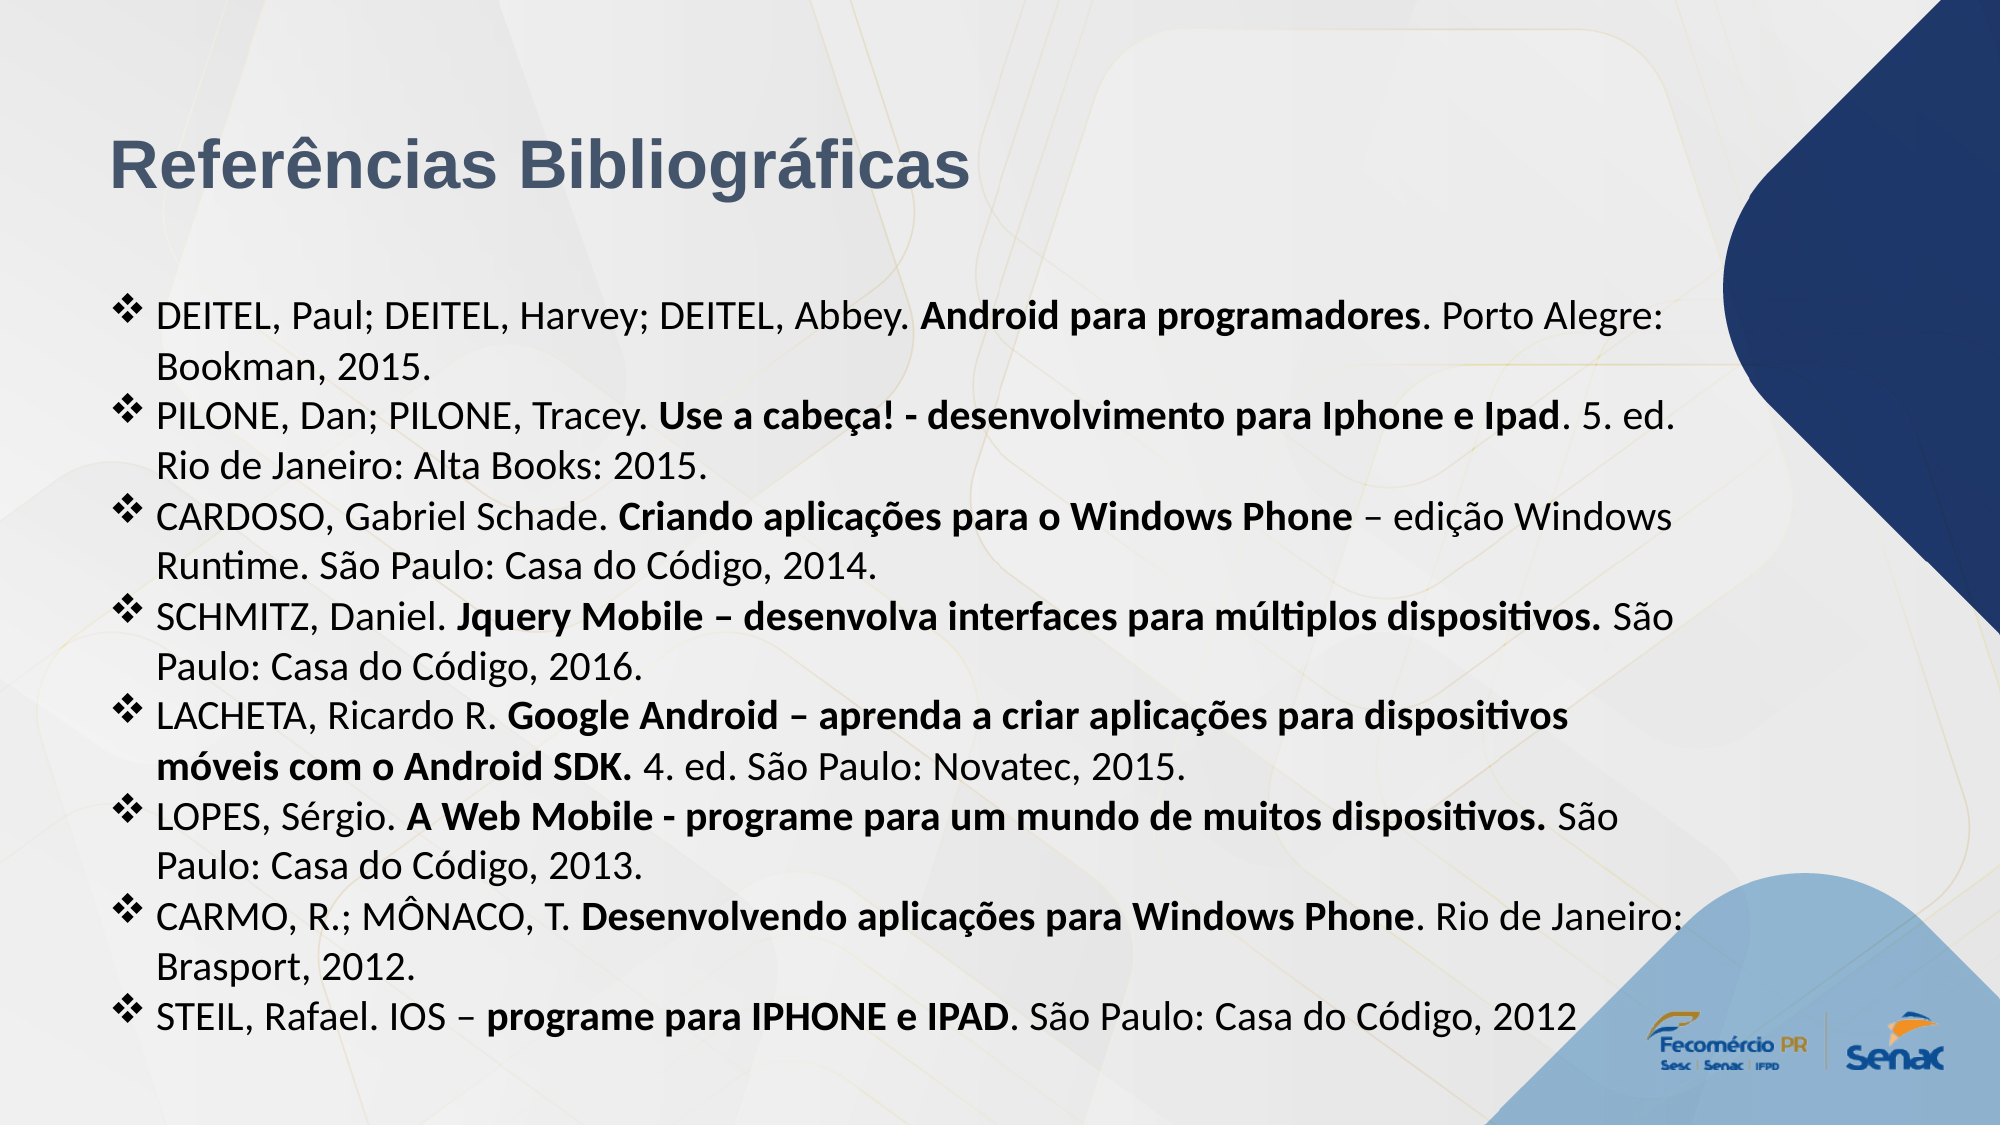

Referências Bibliográficas
DEITEL, Paul; DEITEL, Harvey; DEITEL, Abbey. Android para programadores. Porto Alegre: Bookman, 2015.
PILONE, Dan; PILONE, Tracey. Use a cabeça! - desenvolvimento para Iphone e Ipad. 5. ed. Rio de Janeiro: Alta Books: 2015.
CARDOSO, Gabriel Schade. Criando aplicações para o Windows Phone – edição Windows Runtime. São Paulo: Casa do Código, 2014.
SCHMITZ, Daniel. Jquery Mobile – desenvolva interfaces para múltiplos dispositivos. São Paulo: Casa do Código, 2016.
LACHETA, Ricardo R. Google Android – aprenda a criar aplicações para dispositivos móveis com o Android SDK. 4. ed. São Paulo: Novatec, 2015.
LOPES, Sérgio. A Web Mobile - programe para um mundo de muitos dispositivos. São Paulo: Casa do Código, 2013.
CARMO, R.; MÔNACO, T. Desenvolvendo aplicações para Windows Phone. Rio de Janeiro: Brasport, 2012.
STEIL, Rafael. IOS – programe para IPHONE e IPAD. São Paulo: Casa do Código, 2012